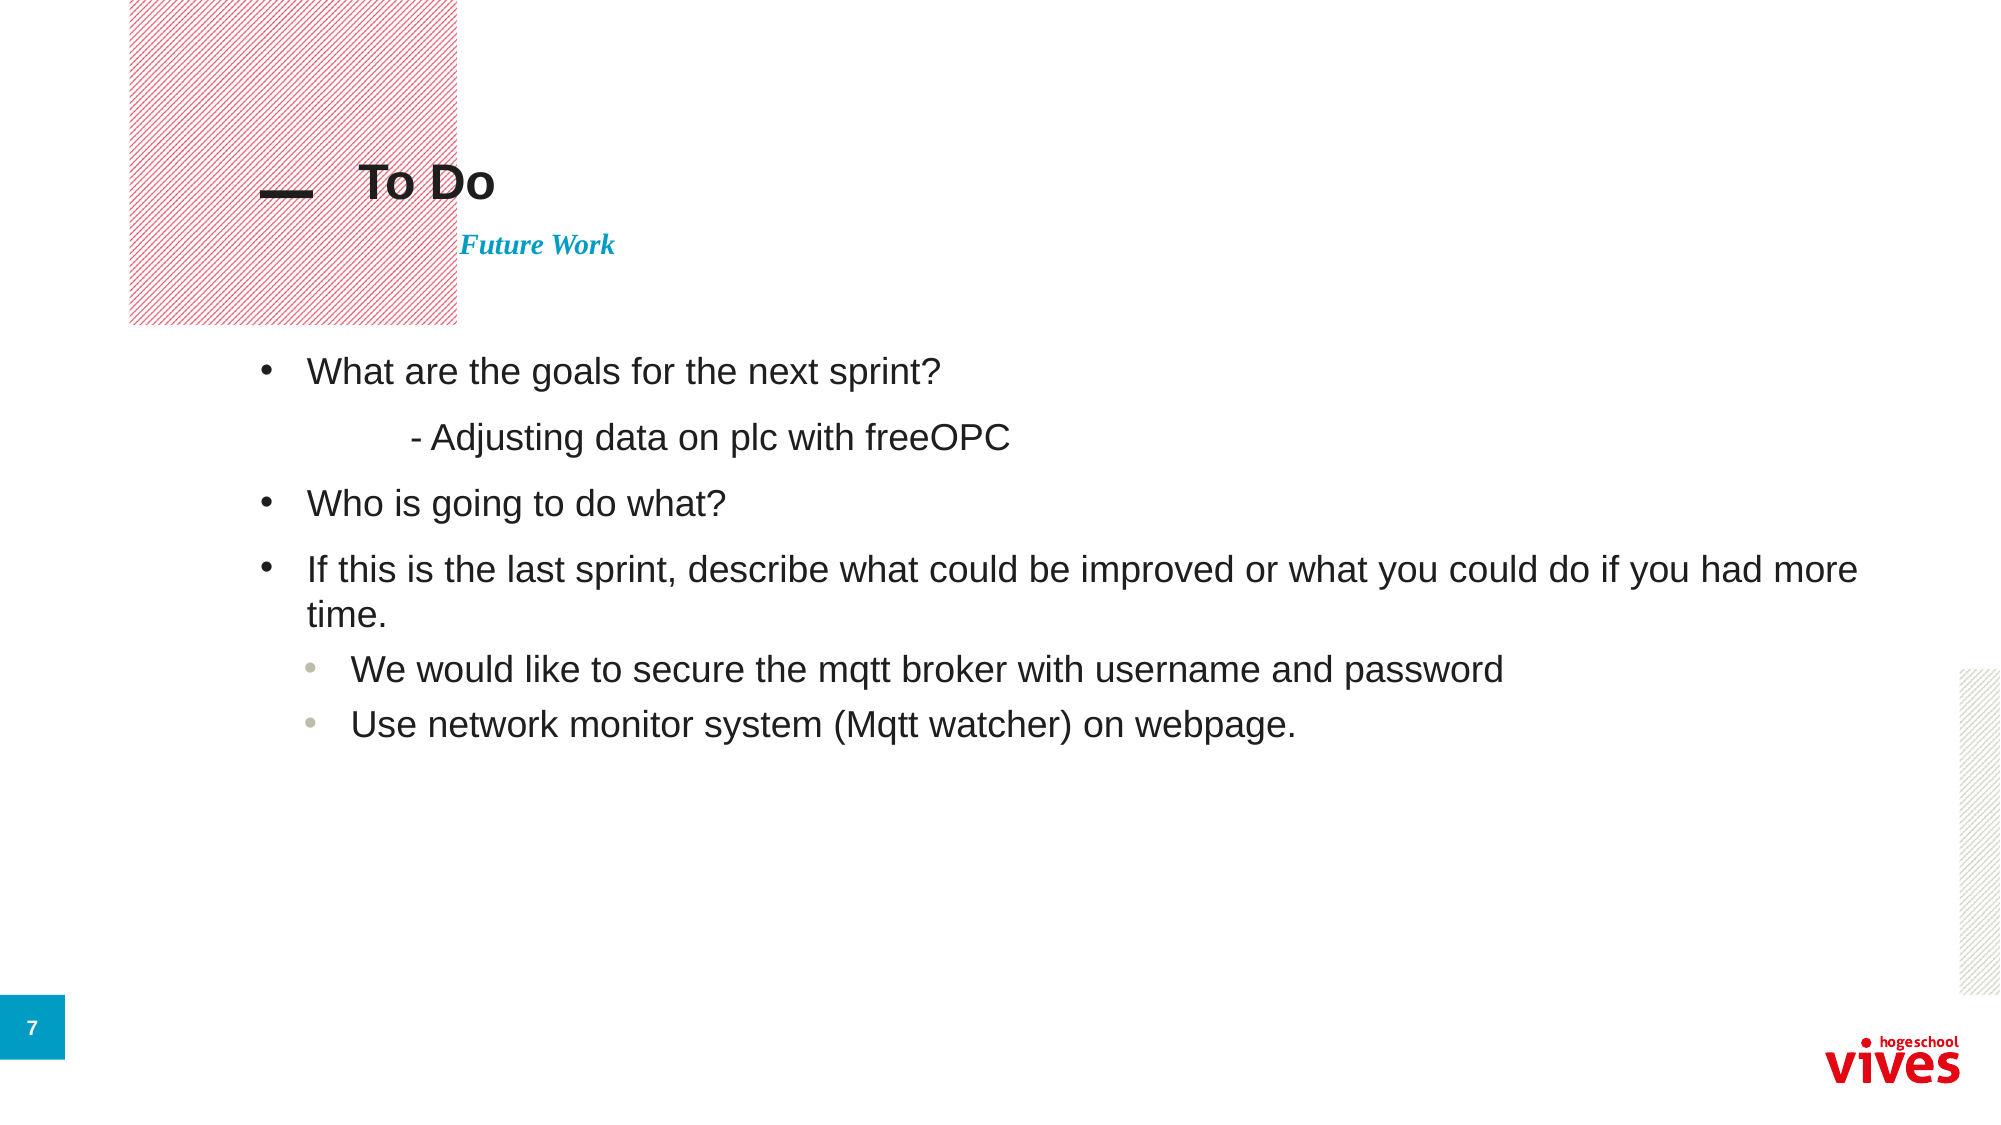

# To Do
Future Work
What are the goals for the next sprint?
	- Adjusting data on plc with freeOPC
Who is going to do what?
If this is the last sprint, describe what could be improved or what you could do if you had more time.
We would like to secure the mqtt broker with username and password
Use network monitor system (Mqtt watcher) on webpage.